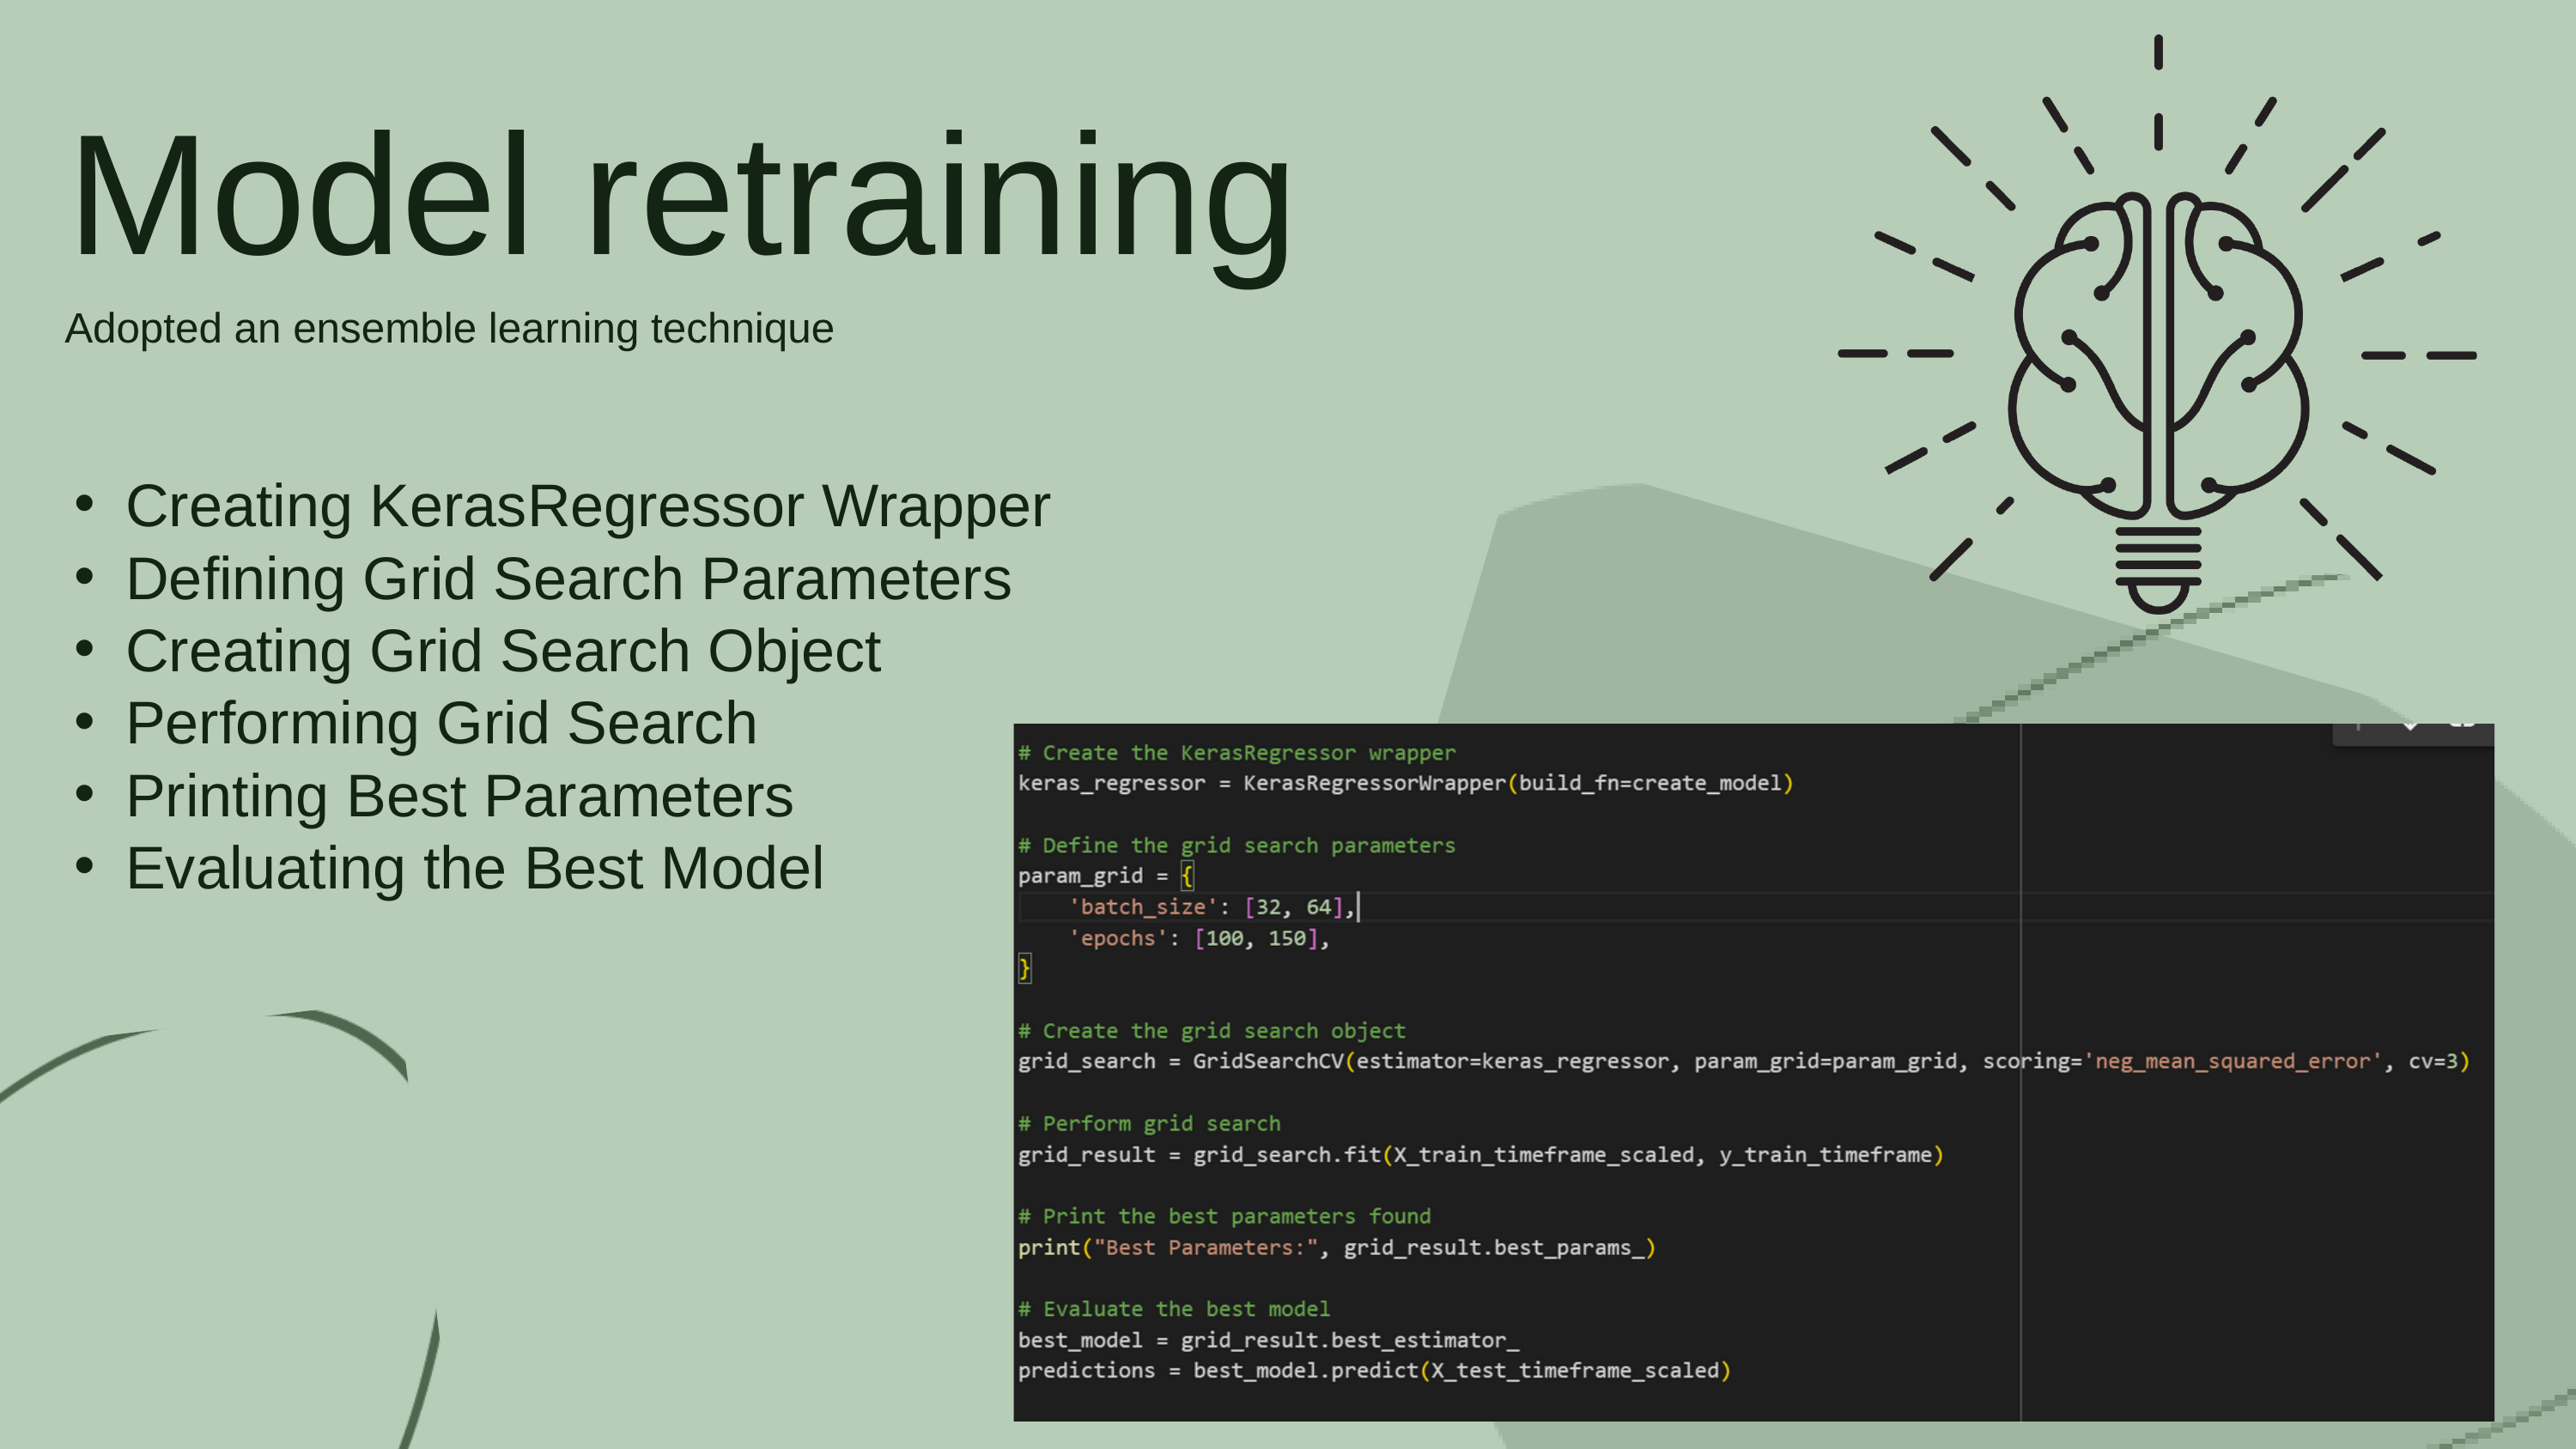

Model retraining
Adopted an ensemble learning technique

Creating KerasRegressor Wrapper
Defining Grid Search Parameters
Creating Grid Search Object
Performing Grid Search
Printing Best Parameters
Evaluating the Best Model